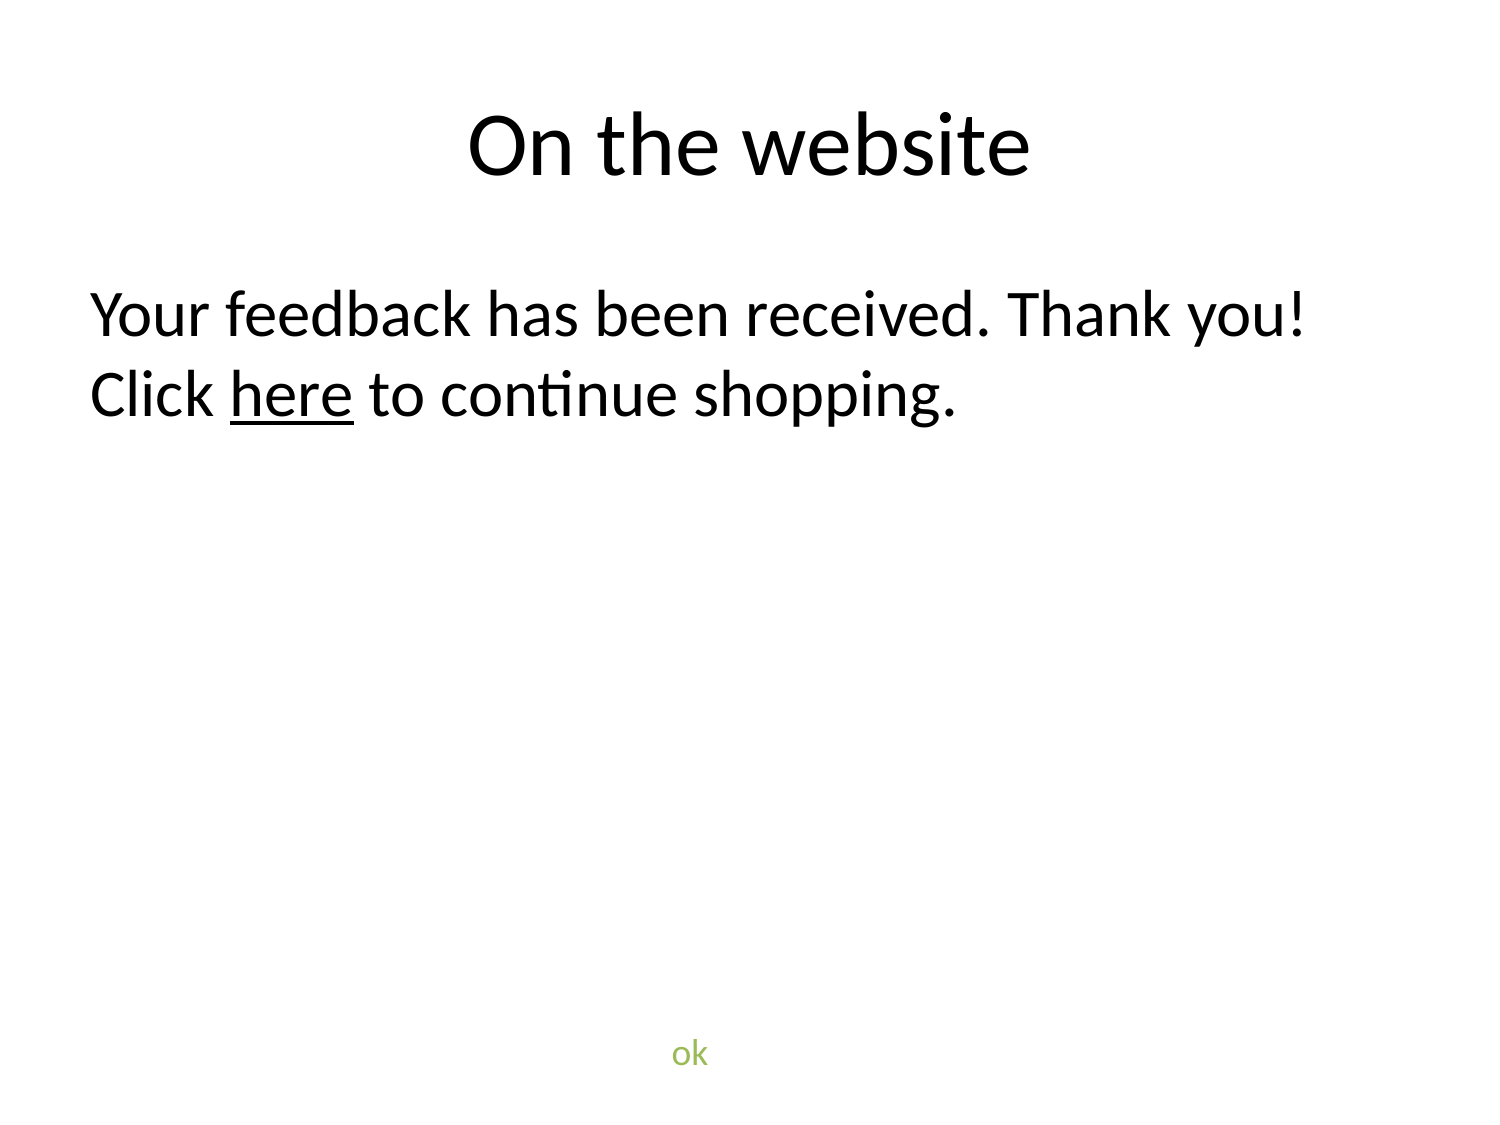

# On the website
Your feedback has been received. Thank you! Click here to continue shopping.
ok